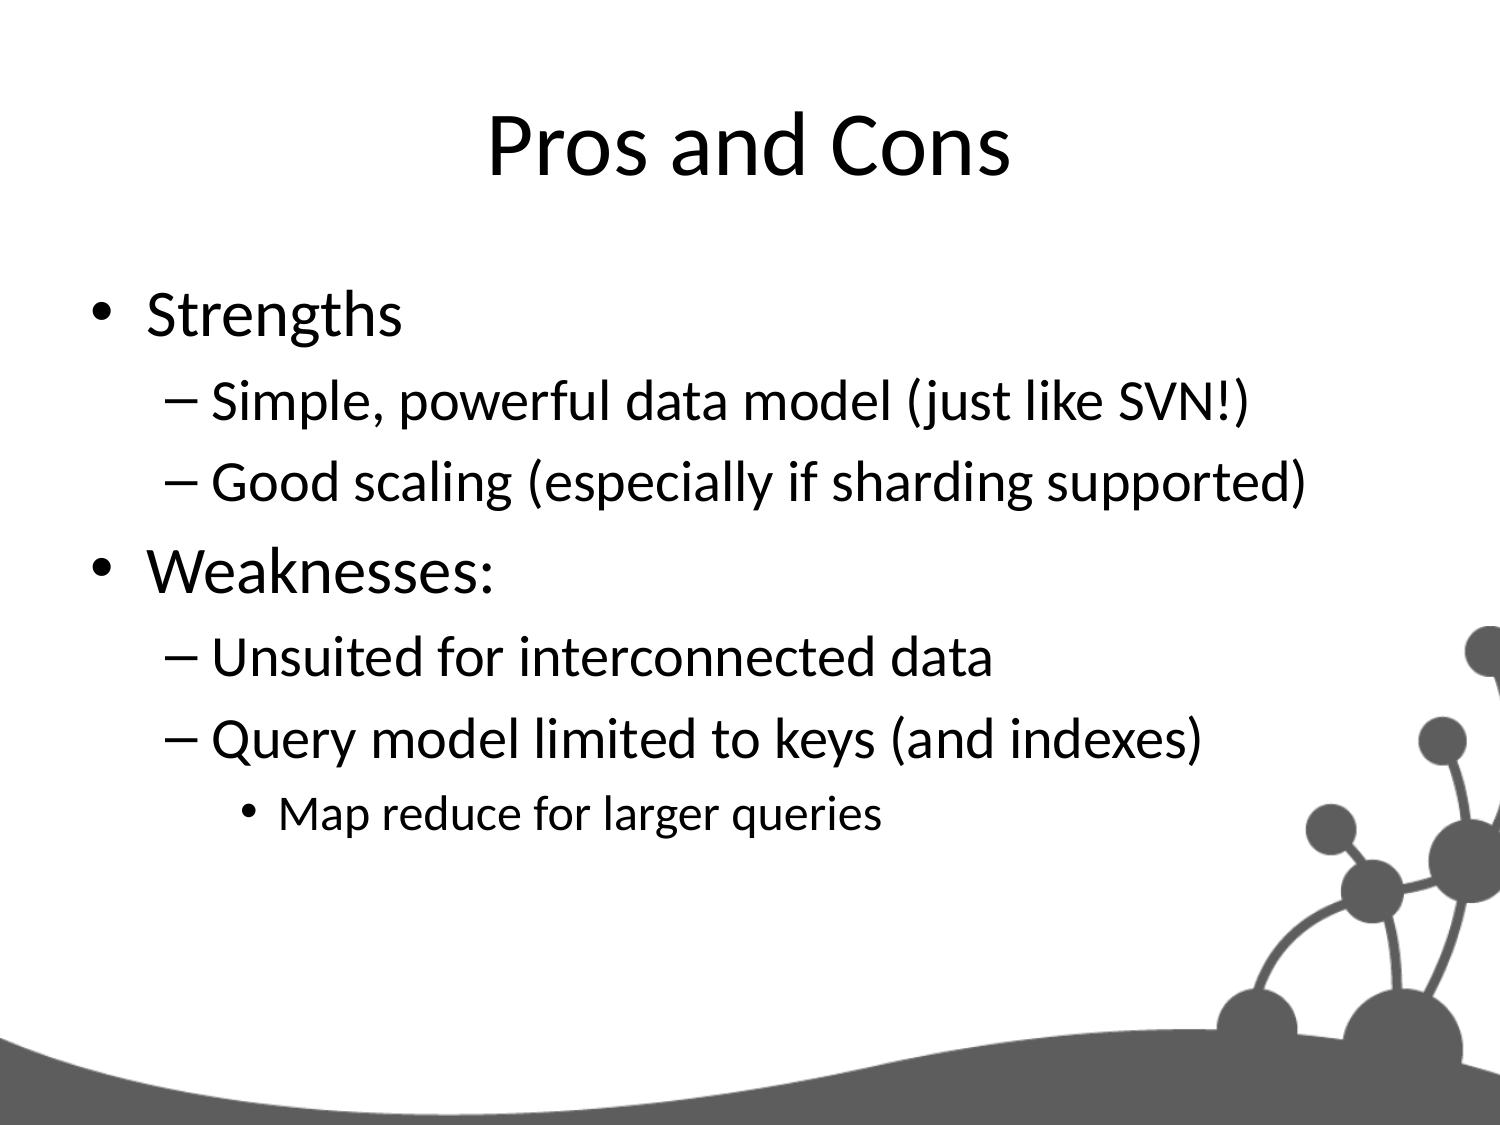

# Pros and Cons
Strengths
Simple, powerful data model (just like SVN!)
Good scaling (especially if sharding supported)
Weaknesses:
Unsuited for interconnected data
Query model limited to keys (and indexes)
Map reduce for larger queries